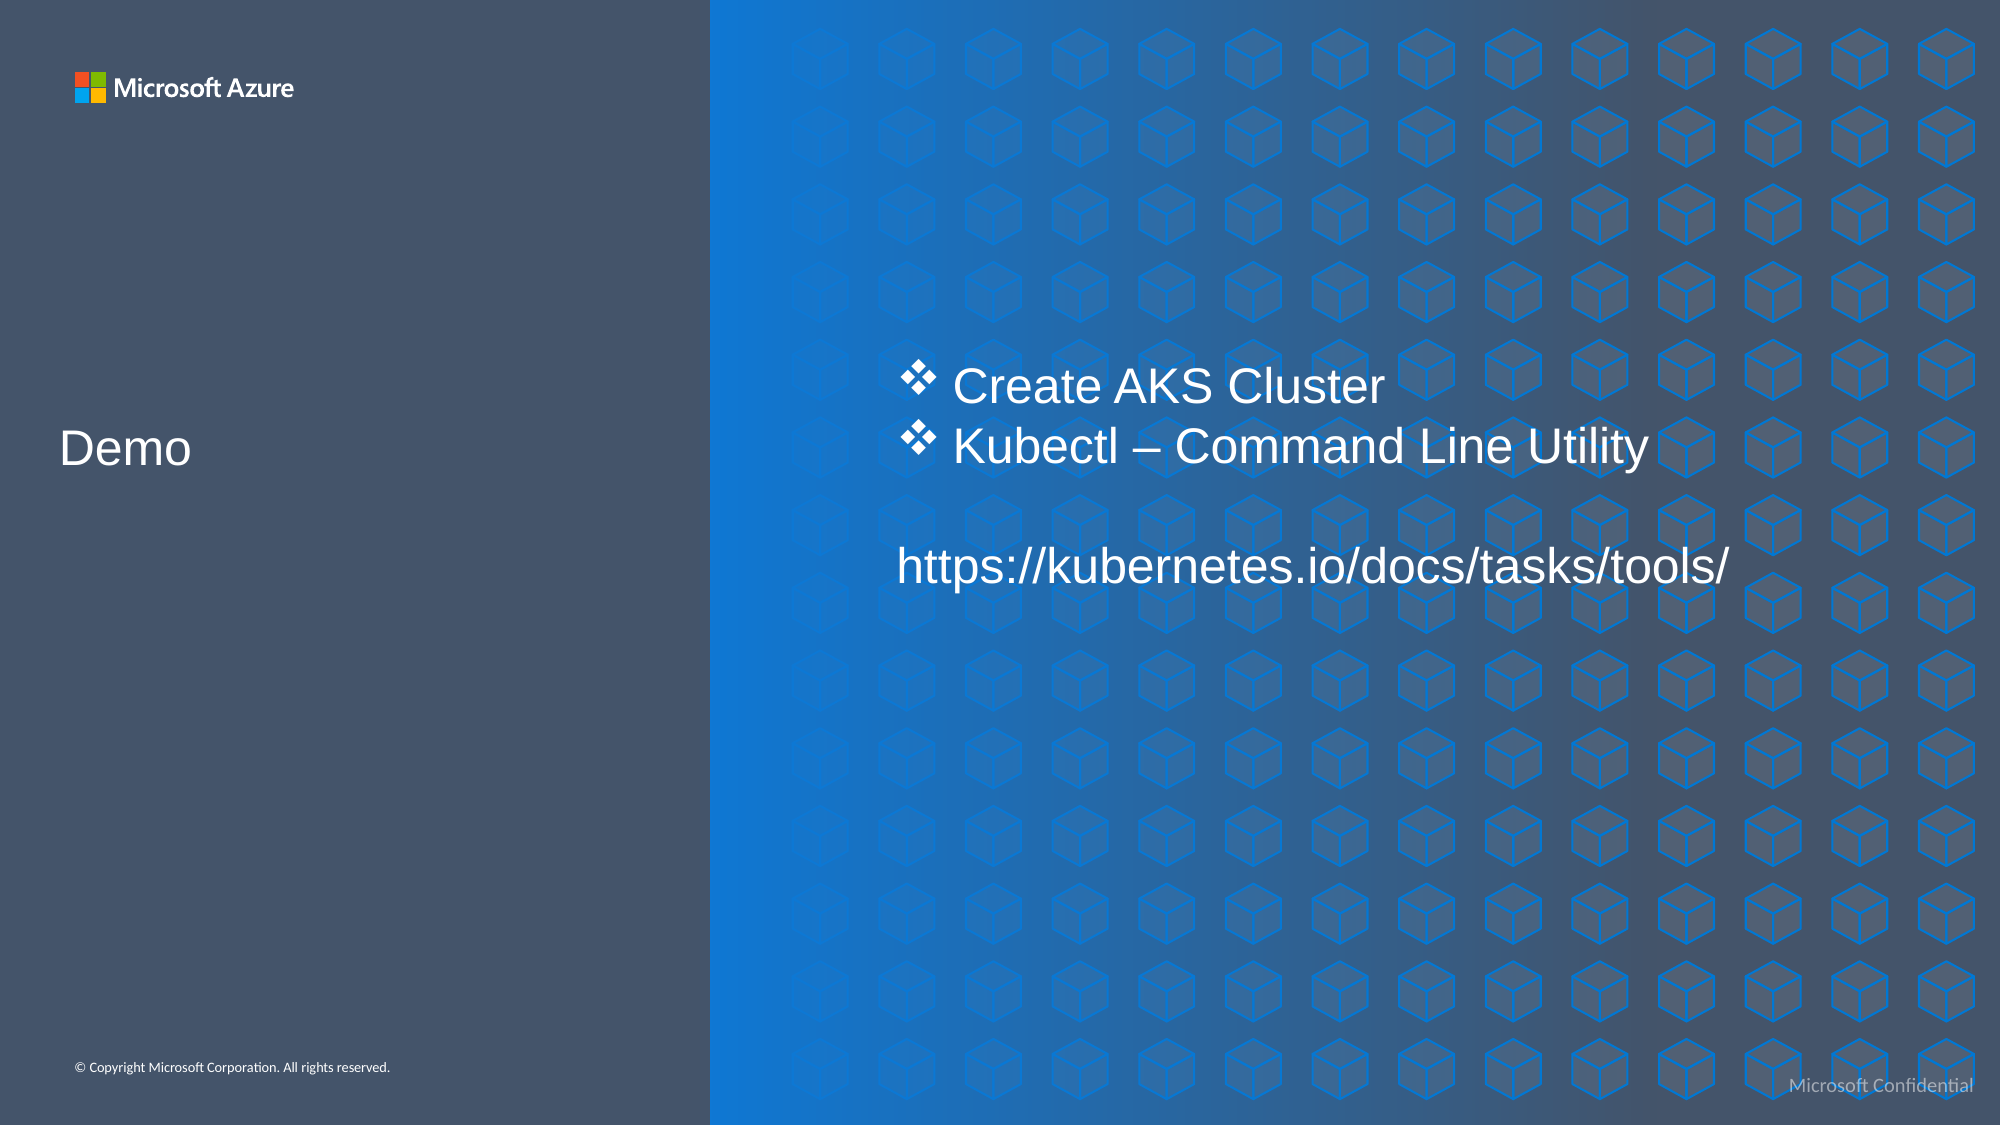

Create AKS Cluster
Kubectl – Command Line Utility

https://kubernetes.io/docs/tasks/tools/

Demo
Microsoft Confidential